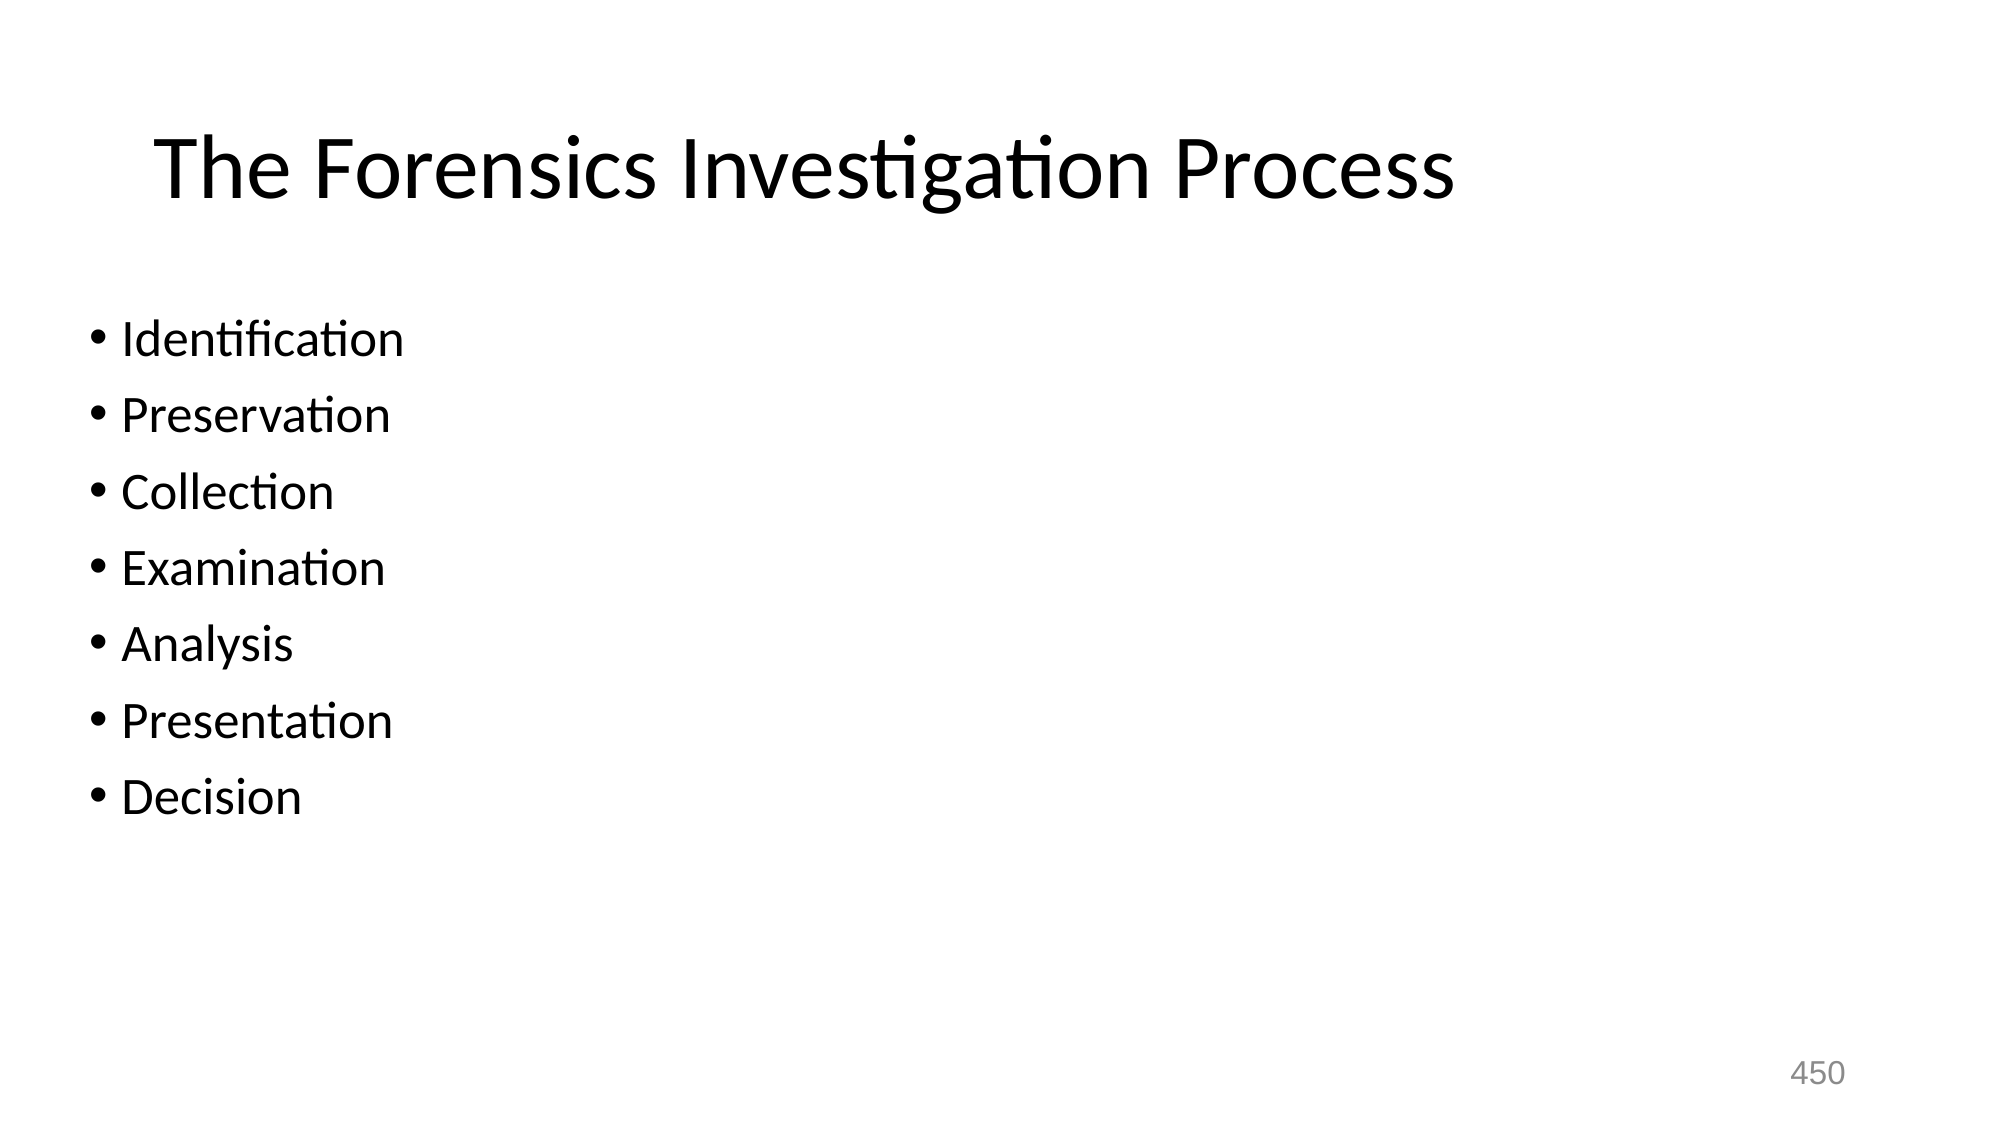

# The Forensics Investigation Process
Identification
Preservation
Collection
Examination
Analysis
Presentation
Decision

450